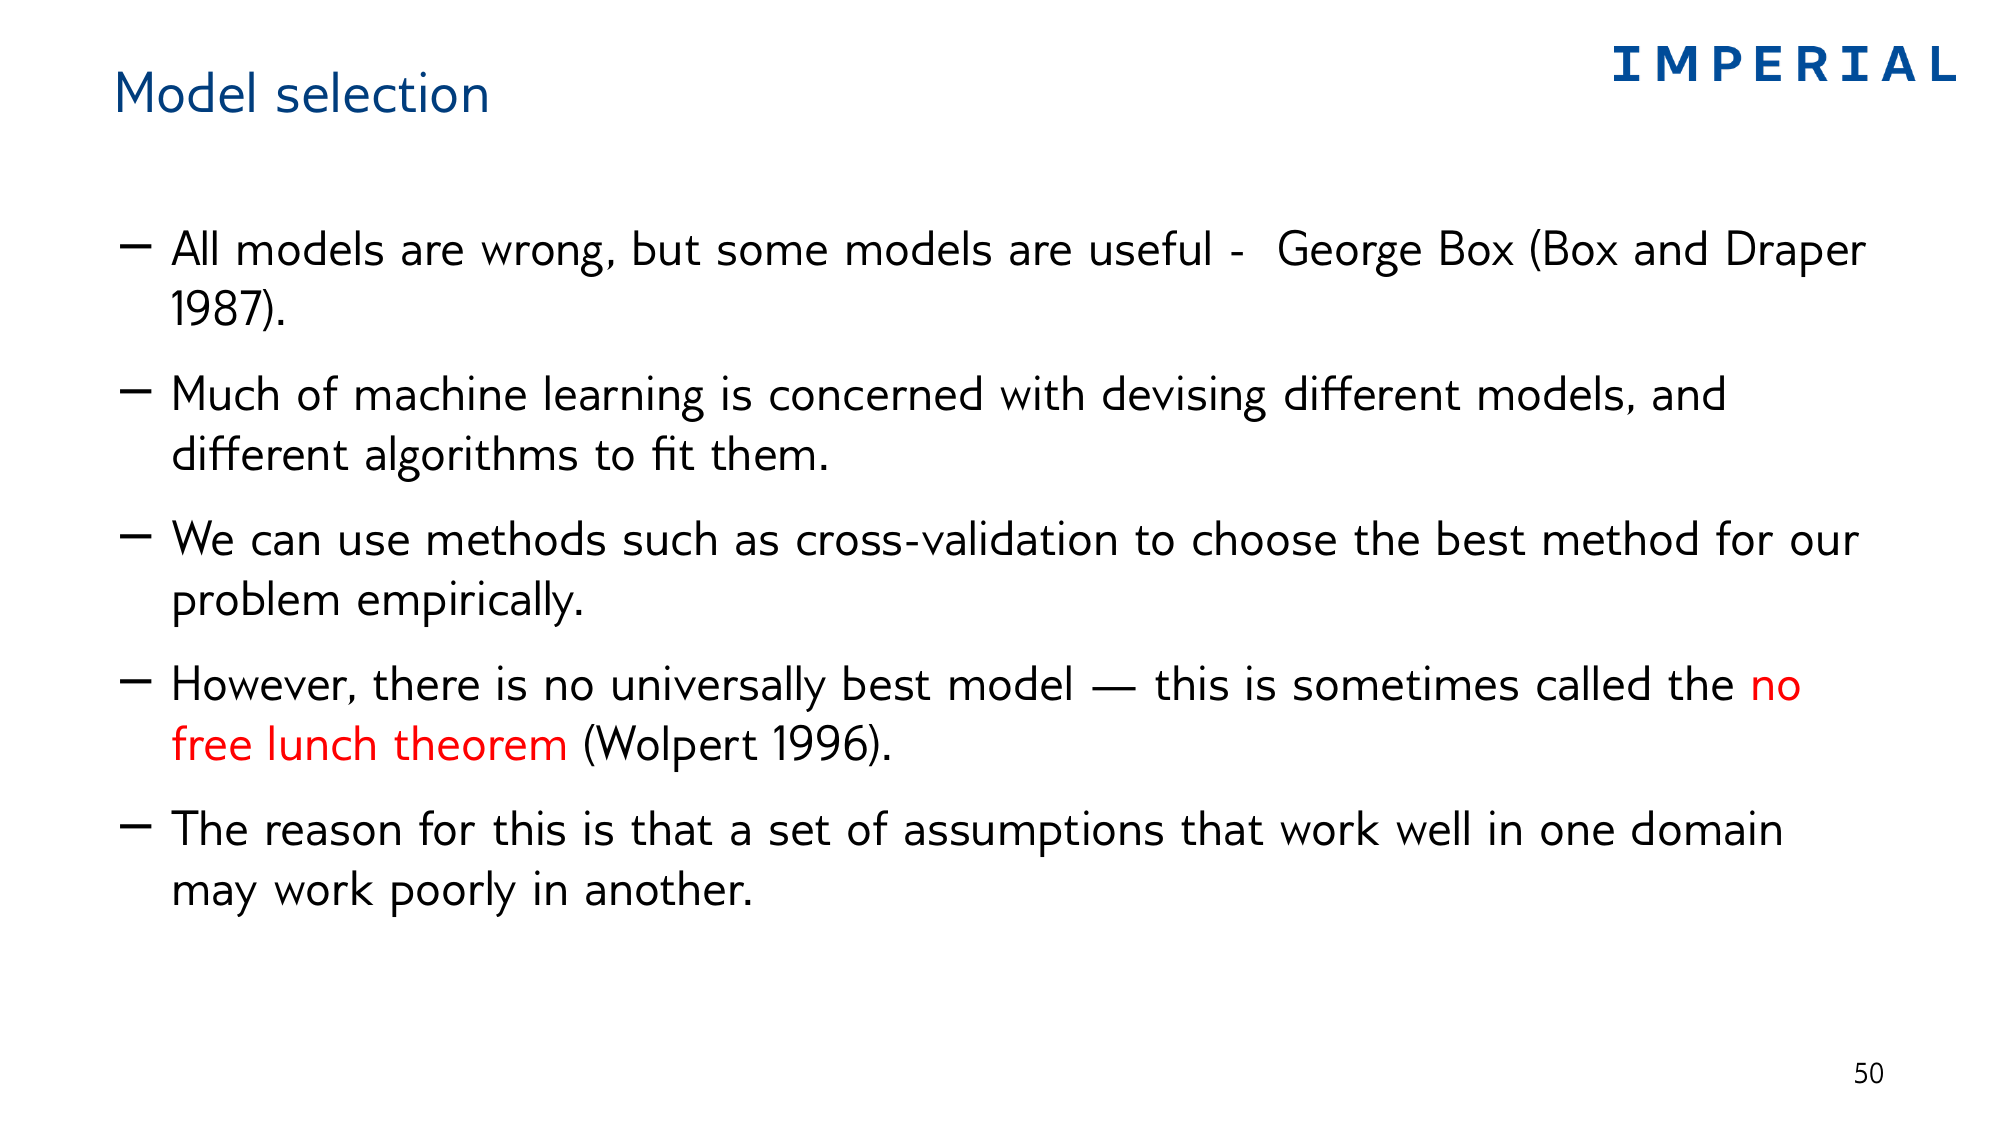

# Model selection
All models are wrong, but some models are useful -  George Box (Box and Draper 1987).
Much of machine learning is concerned with devising different models, and different algorithms to fit them.
We can use methods such as cross-validation to choose the best method for our problem empirically.
However, there is no universally best model — this is sometimes called the no free lunch theorem (Wolpert 1996).
The reason for this is that a set of assumptions that work well in one domain may work poorly in another.

50